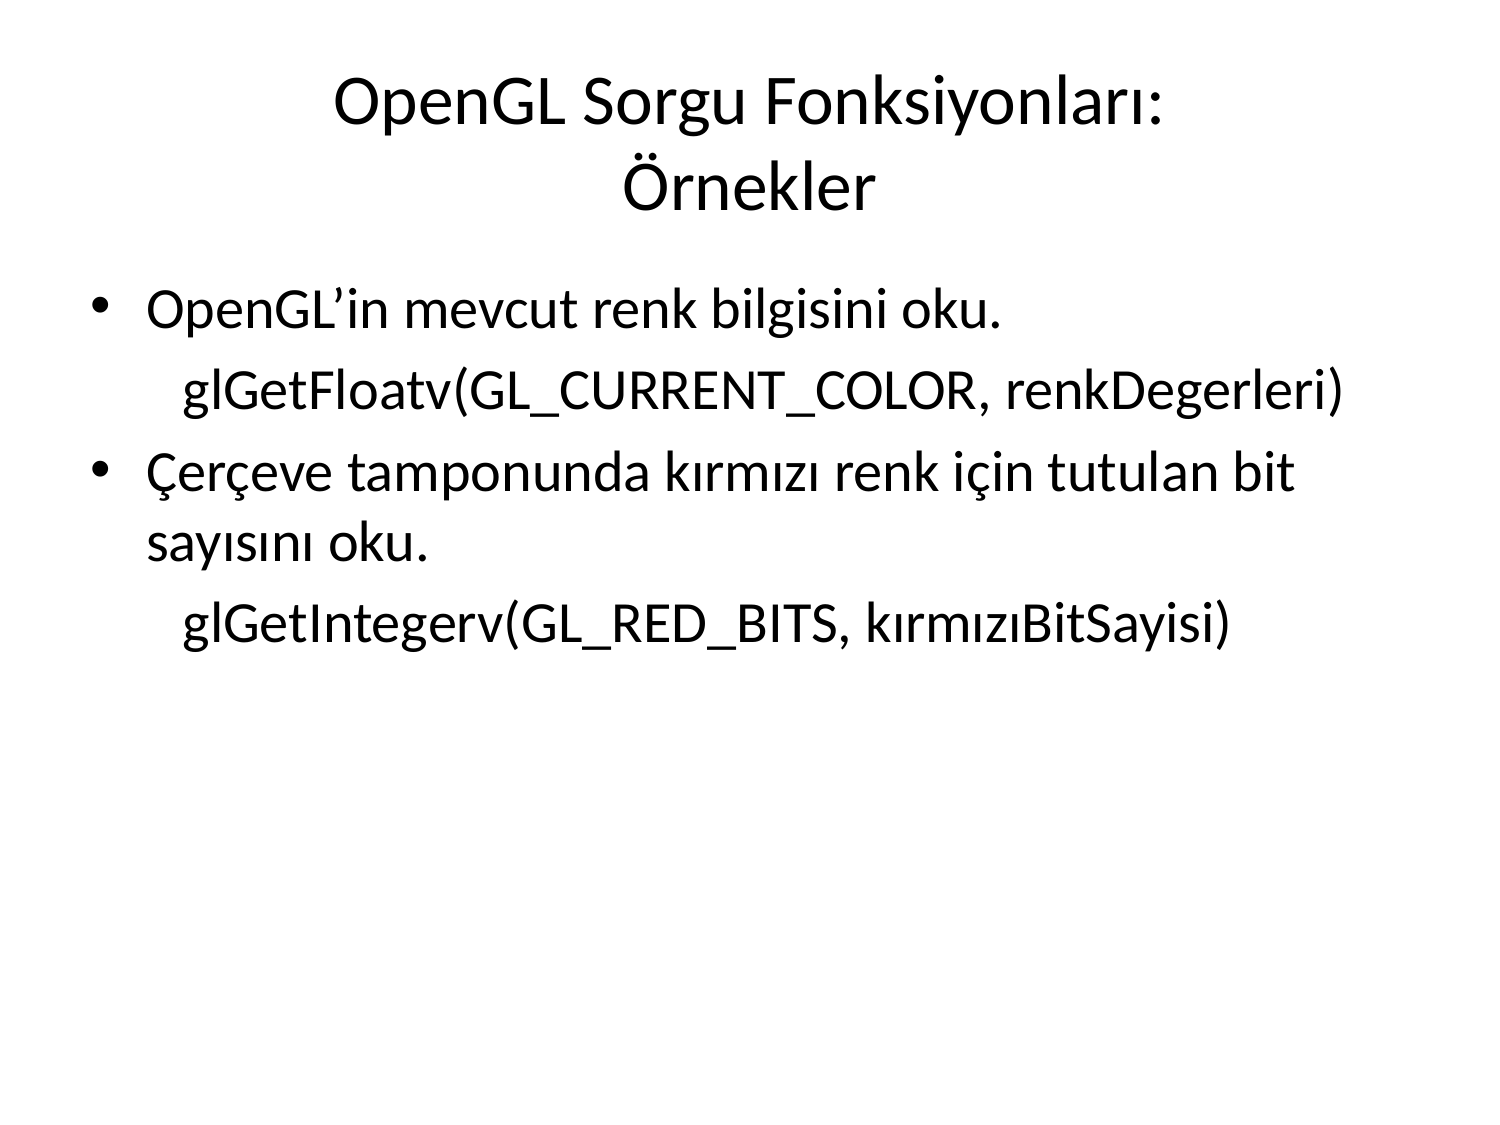

# OpenGL Sorgu Fonksiyonları: Örnekler
OpenGL’in mevcut renk bilgisini oku.
       glGetFloatv(GL_CURRENT_COLOR, renkDegerleri)
Çerçeve tamponunda kırmızı renk için tutulan bit sayısını oku.
       glGetIntegerv(GL_RED_BITS, kırmızıBitSayisi)